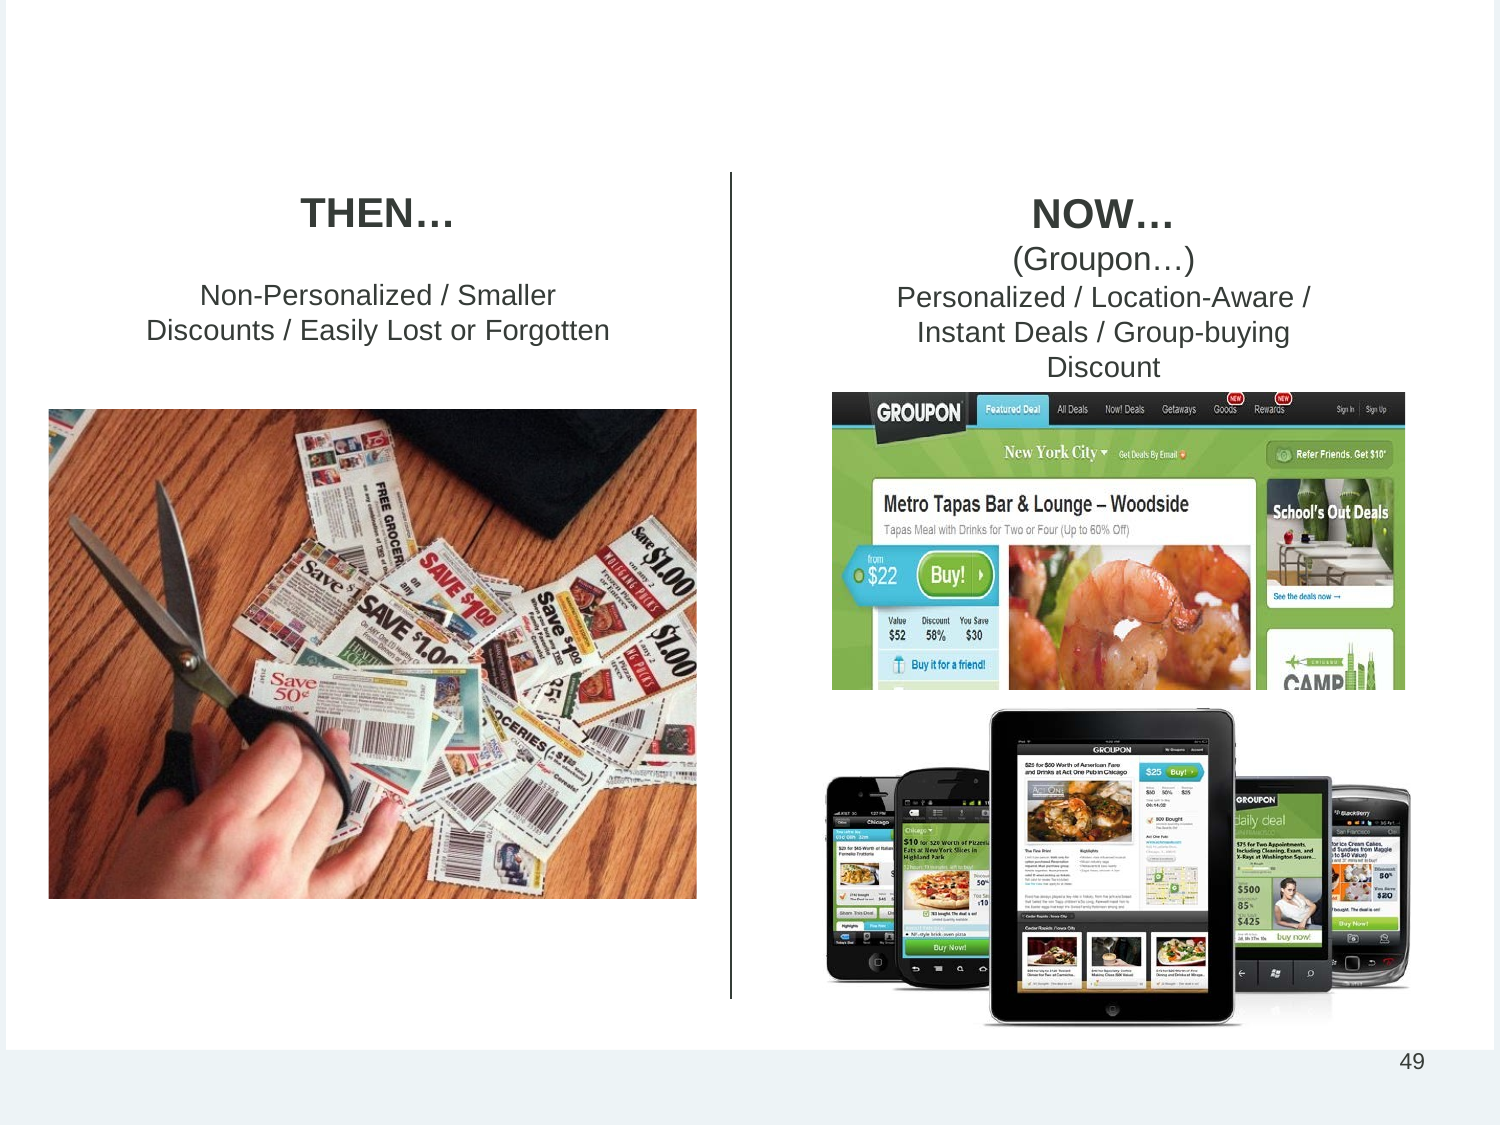

# Re-Imagination of Coupons + Local Services…

THEN…

Non-Personalized / Smaller Discounts / Easily Lost or Forgotten
NOW…
(Groupon…)
Personalized / Location-Aware / Instant Deals / Group-buying Discount

49